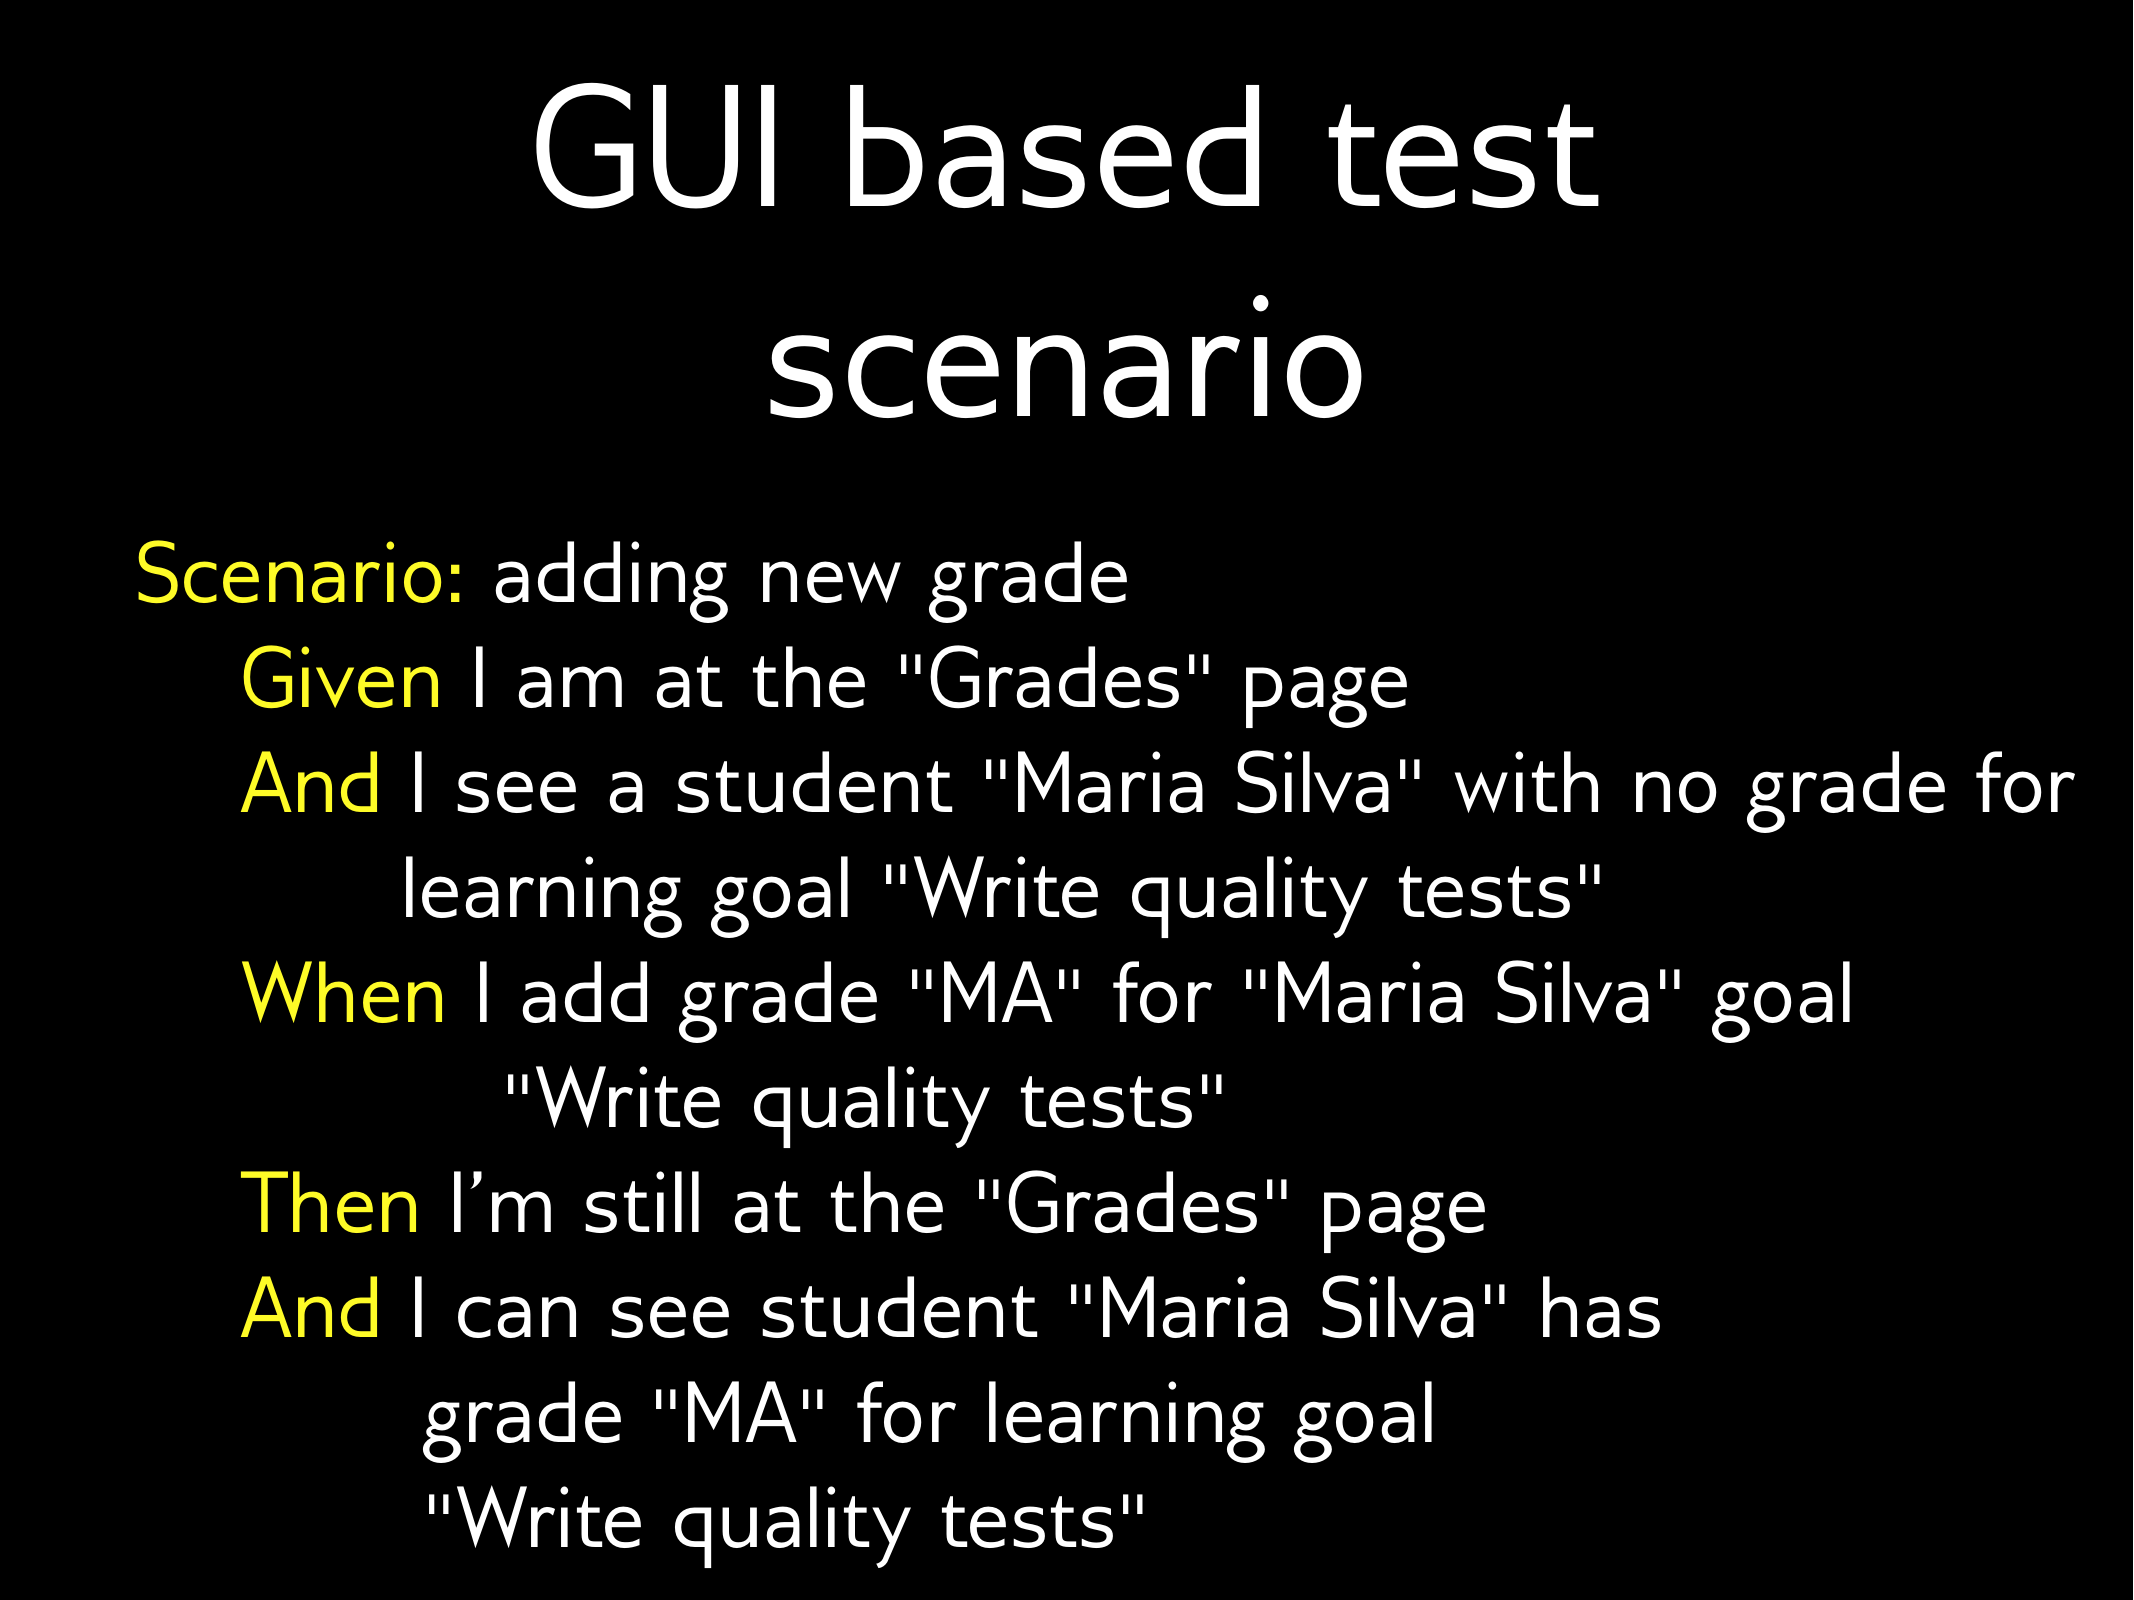

# GUI based test scenario
Scenario: adding new grade
    Given I am at the "Grades" page
    And I see a student "Maria Silva" with no grade for
        learning goal "Write quality tests"
    When I add grade "MA" for "Maria Silva" goal
              "Write quality tests"
    Then I’m still at the "Grades" page
    And I can see student "Maria Silva" has
           grade "MA" for learning goal
           "Write quality tests"